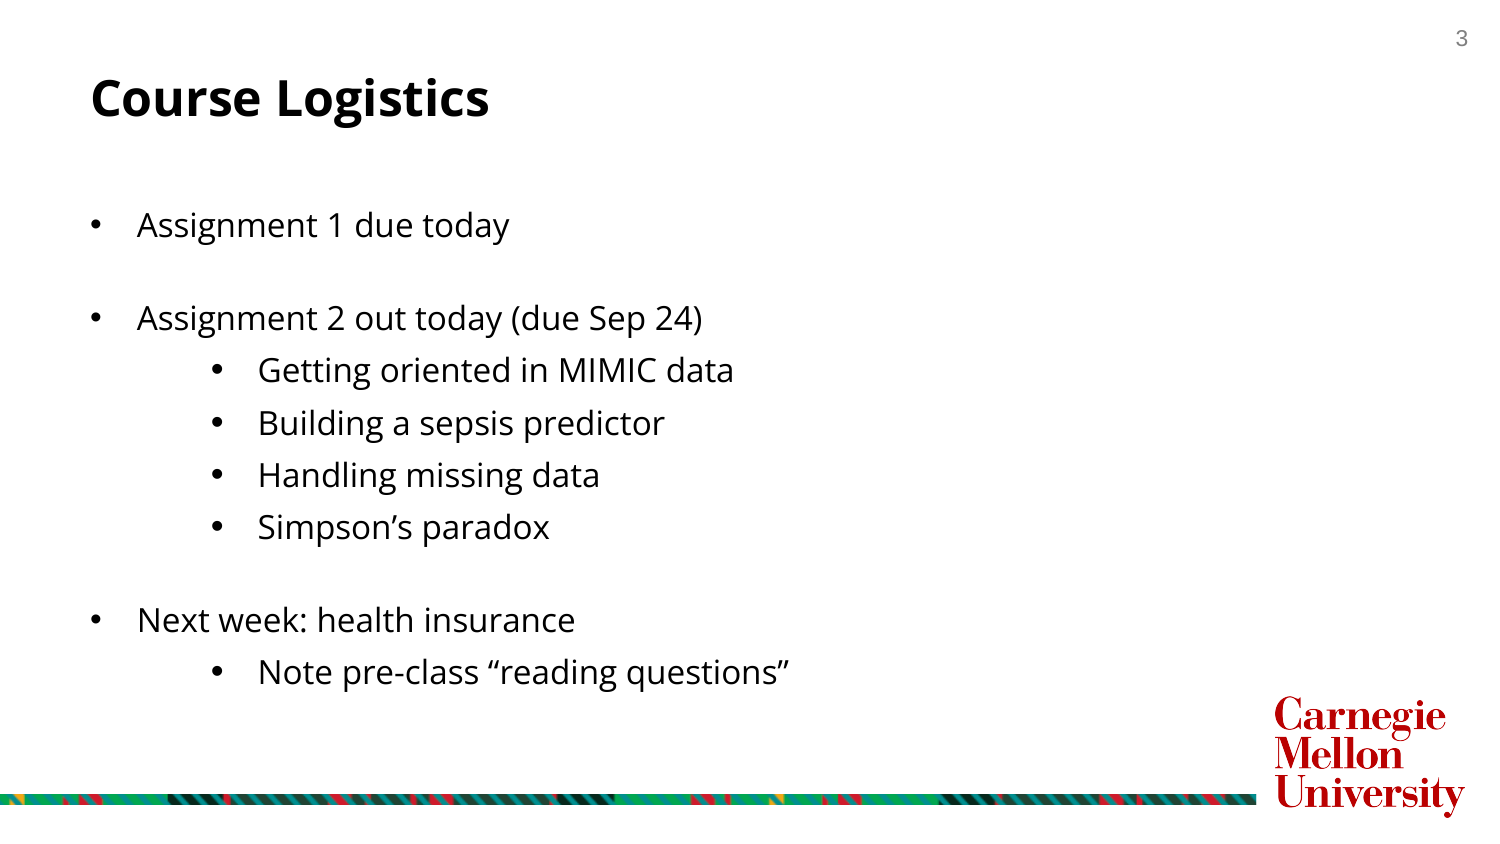

# Course Logistics
Assignment 1 due today
Assignment 2 out today (due Sep 24)
Getting oriented in MIMIC data
Building a sepsis predictor
Handling missing data
Simpson’s paradox
Next week: health insurance
Note pre-class “reading questions”